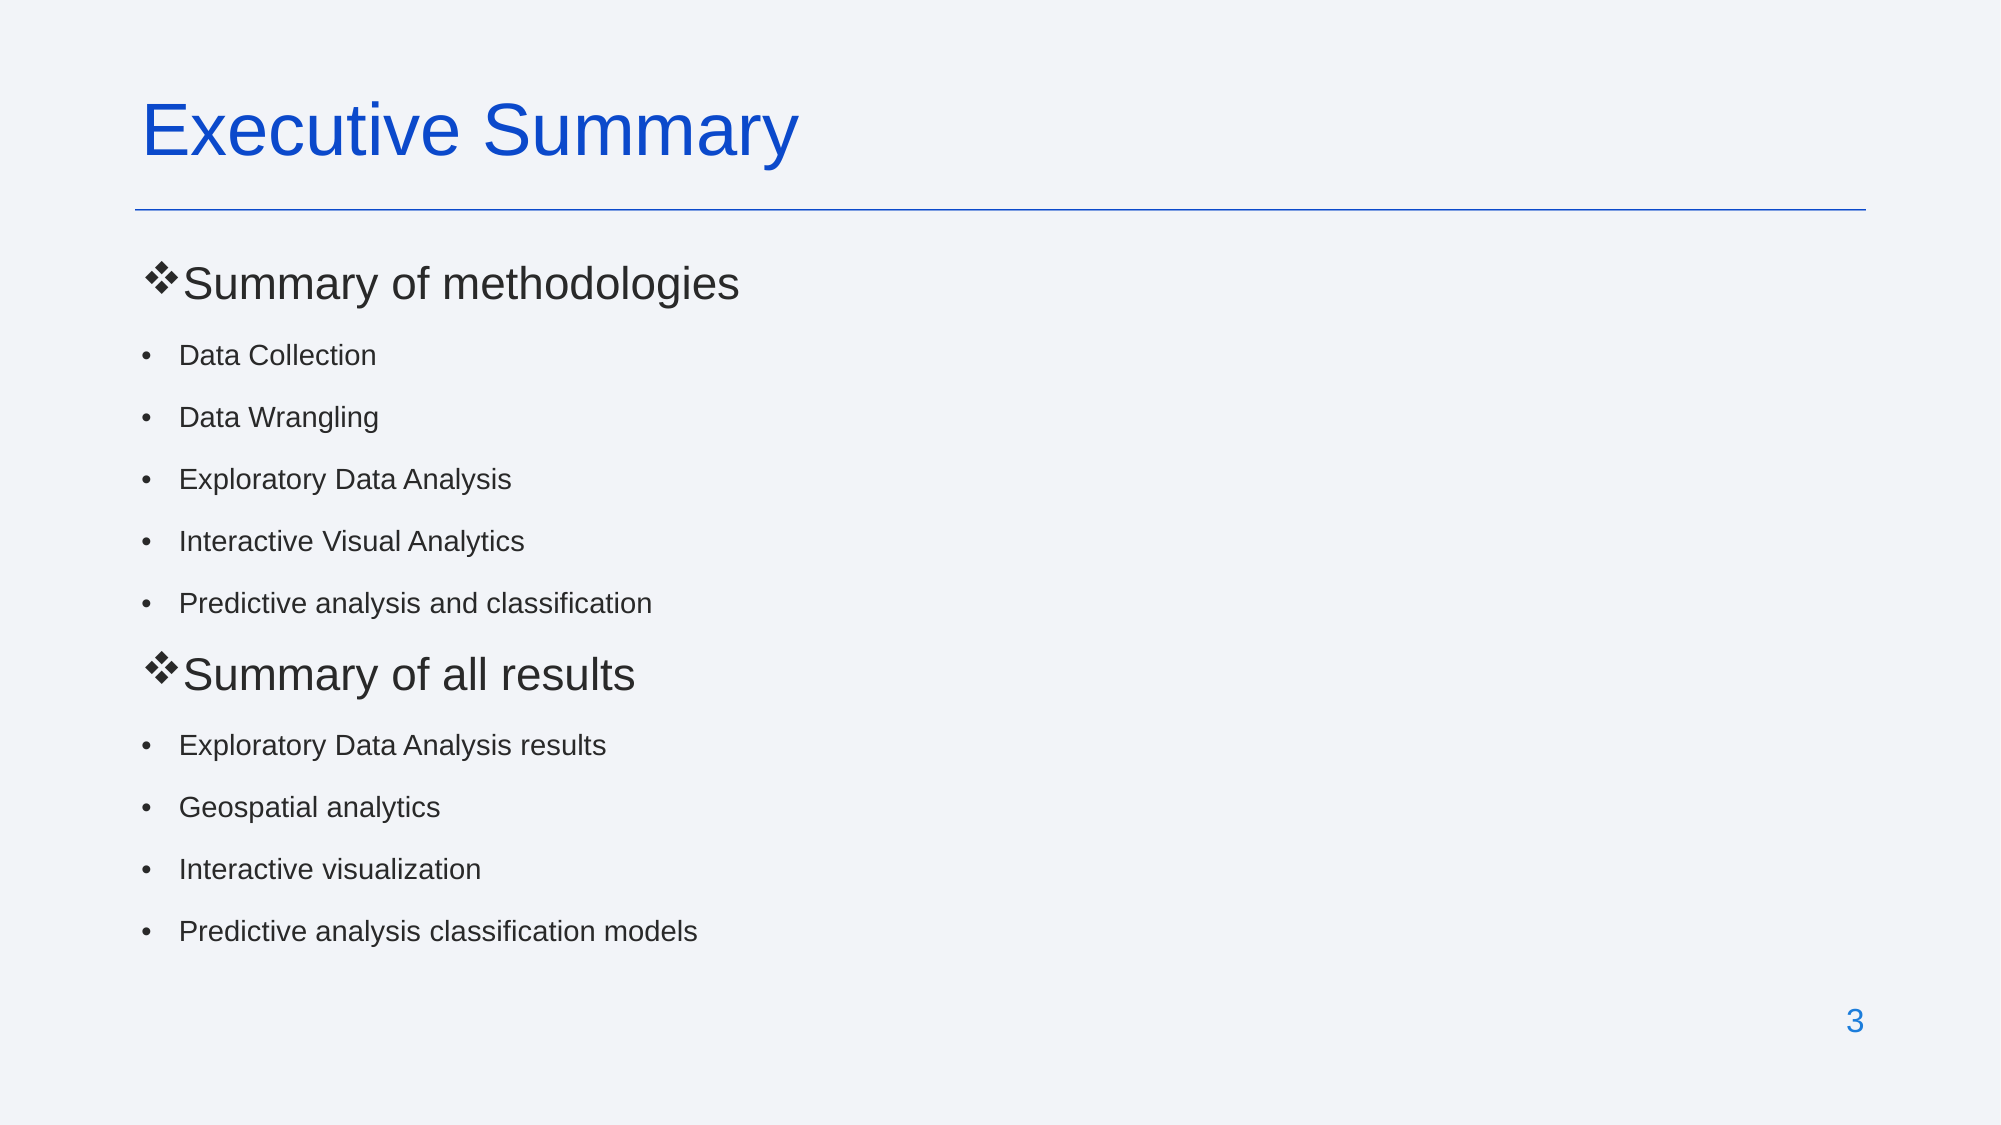

Executive Summary
Summary of methodologies
Data Collection
Data Wrangling
Exploratory Data Analysis
Interactive Visual Analytics
Predictive analysis and classification
Summary of all results
Exploratory Data Analysis results
Geospatial analytics
Interactive visualization
Predictive analysis classification models
3